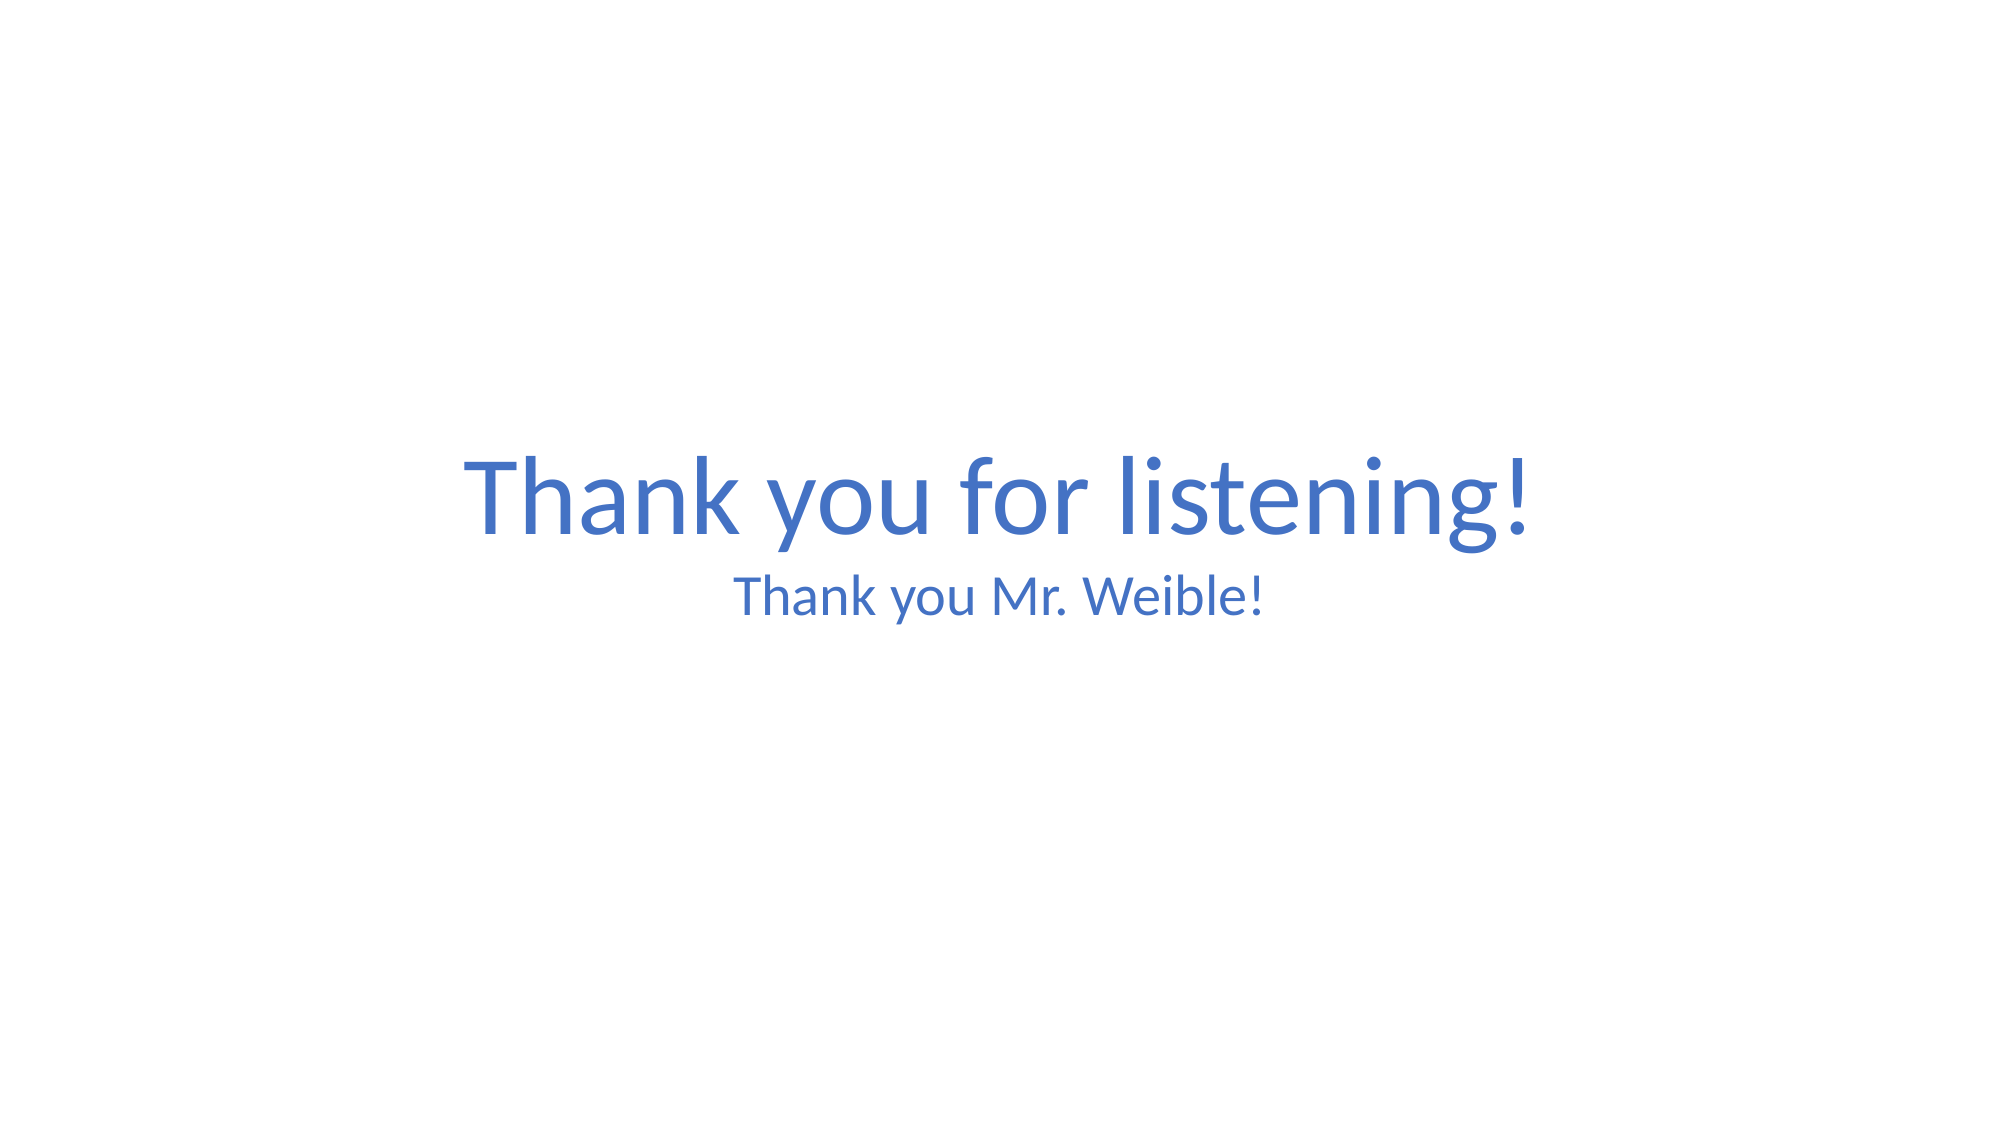

Thank you for listening!
Thank you Mr. Weible!